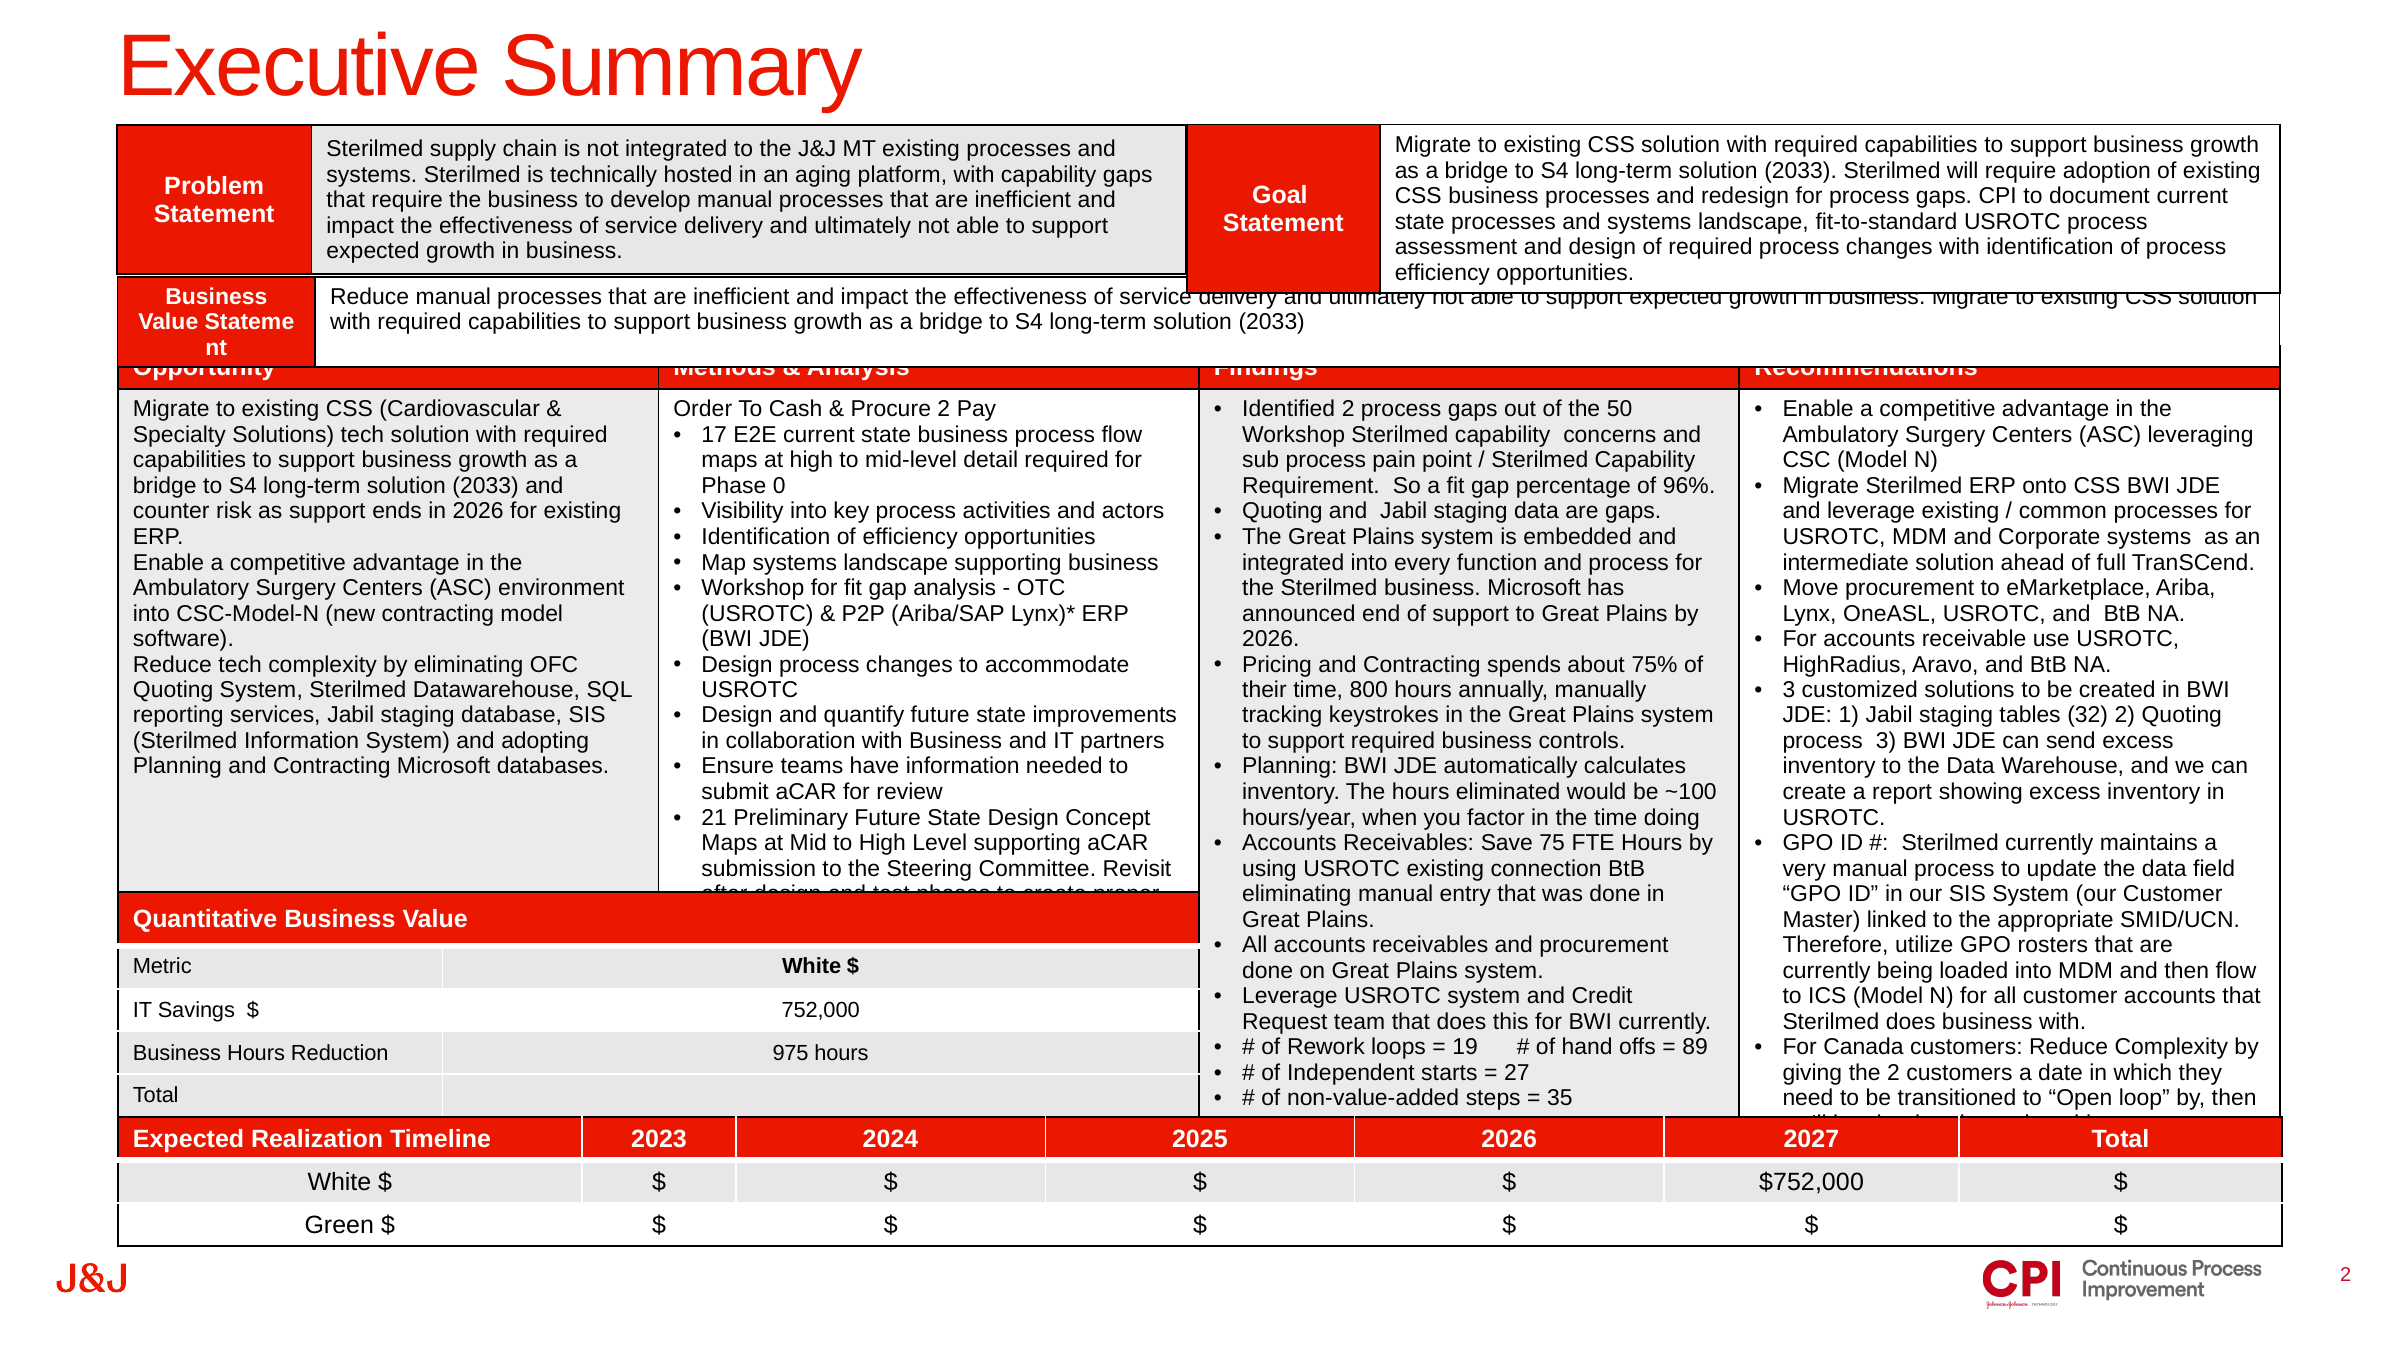

# Executive Summary
| Goal Statement | Migrate to existing CSS solution with required capabilities to support business growth as a bridge to S4 long-term solution (2033). Sterilmed will require adoption of existing CSS business processes and redesign for process gaps. CPI to document current state processes and systems landscape, fit-to-standard USROTC process assessment and design of required process changes with identification of process efficiency opportunities. |
| --- | --- |
| Problem Statement | Sterilmed supply chain is not integrated to the J&J MT existing processes and systems. Sterilmed is technically hosted in an aging platform, with capability gaps that require the business to develop manual processes that are inefficient and impact the effectiveness of service delivery and ultimately not able to support expected growth in business. |
| --- | --- |
| Business Value Statement​ | ​Reduce manual processes that are inefficient and impact the effectiveness of service delivery and ultimately not able to support expected growth in business. Migrate to existing CSS solution with required capabilities to support business growth as a bridge to S4 long-term solution (2033) |
| --- | --- |
| Opportunity | Methods & Analysis | Findings | Recommendations |
| --- | --- | --- | --- |
| Migrate to existing CSS (Cardiovascular & Specialty Solutions) tech solution with required capabilities to support business growth as a bridge to S4 long-term solution (2033) and counter risk as support ends in 2026 for existing ERP. Enable a competitive advantage in the Ambulatory Surgery Centers (ASC) environment into CSC-Model-N (new contracting model software). Reduce tech complexity by eliminating OFC Quoting System, Sterilmed Datawarehouse, SQL reporting services, Jabil staging database, SIS (Sterilmed Information System) and adopting Planning and Contracting Microsoft databases. | Order To Cash & Procure 2 Pay 17 E2E current state business process flow maps at high to mid-level detail required for Phase 0 Visibility into key process activities and actors Identification of efficiency opportunities Map systems landscape supporting business Workshop for fit gap analysis - OTC (USROTC) & P2P (Ariba/SAP Lynx)\* ERP (BWI JDE) Design process changes to accommodate USROTC Design and quantify future state improvements in collaboration with Business and IT partners Ensure teams have information needed to submit aCAR for review 21 Preliminary Future State Design Concept Maps at Mid to High Level supporting aCAR submission to the Steering Committee. Revisit after design and test phases to create proper level 3 end to end process maps. | Identified 2 process gaps out of the 50 Workshop Sterilmed capability concerns and sub process pain point / Sterilmed Capability Requirement. So a fit gap percentage of 96%. Quoting and Jabil staging data are gaps. The Great Plains system is embedded and integrated into every function and process for the Sterilmed business. Microsoft has announced end of support to Great Plains by 2026. Pricing and Contracting spends about 75% of their time, 800 hours annually, manually tracking keystrokes in the Great Plains system to support required business controls. Planning: BWI JDE automatically calculates inventory. The hours eliminated would be ~100 hours/year, when you factor in the time doing Accounts Receivables: Save 75 FTE Hours by using USROTC existing connection BtB eliminating manual entry that was done in Great Plains. All accounts receivables and procurement done on Great Plains system. Leverage USROTC system and Credit Request team that does this for BWI currently. # of Rework loops = 19 # of hand offs = 89 # of Independent starts = 27 # of non-value-added steps = 35 | Enable a competitive advantage in the Ambulatory Surgery Centers (ASC) leveraging CSC (Model N) Migrate Sterilmed ERP onto CSS BWI JDE and leverage existing / common processes for USROTC, MDM and Corporate systems as an intermediate solution ahead of full TranSCend. Move procurement to eMarketplace, Ariba, Lynx, OneASL, USROTC, and BtB NA. For accounts receivable use USROTC, HighRadius, Aravo, and BtB NA. 3 customized solutions to be created in BWI JDE: 1) Jabil staging tables (32) 2) Quoting process 3) BWI JDE can send excess inventory to the Data Warehouse, and we can create a report showing excess inventory in USROTC. GPO ID #: Sterilmed currently maintains a very manual process to update the data field “GPO ID” in our SIS System (our Customer Master) linked to the appropriate SMID/UCN. Therefore, utilize GPO rosters that are currently being loaded into MDM and then flow to ICS (Model N) for all customer accounts that Sterilmed does business with. For Canada customers: Reduce Complexity by giving the 2 customers a date in which they need to be transitioned to “Open loop” by, then we’ll be shutting down closed loop. loop” by, then we’ll be shutting down closed loop. |
| Quantitative Business Value |  |
| --- | --- |
| Metric​ | White $​ |
| IT Savings $ | ​752,000 |
| Business ​Hours Reduction | ​975 hours |
| Total​ |  |
| Expected Realization Timeline​ | 2023​ | 2024​ | 2025​ | 2026​ | 2027​ | Total​ |
| --- | --- | --- | --- | --- | --- | --- |
| White $​ | $​ | $​ | $​ | $​ | $​752,000 | $​ |
| Green $​ | $​ | $​ | $​ | $​ | $​ | $​ |
2